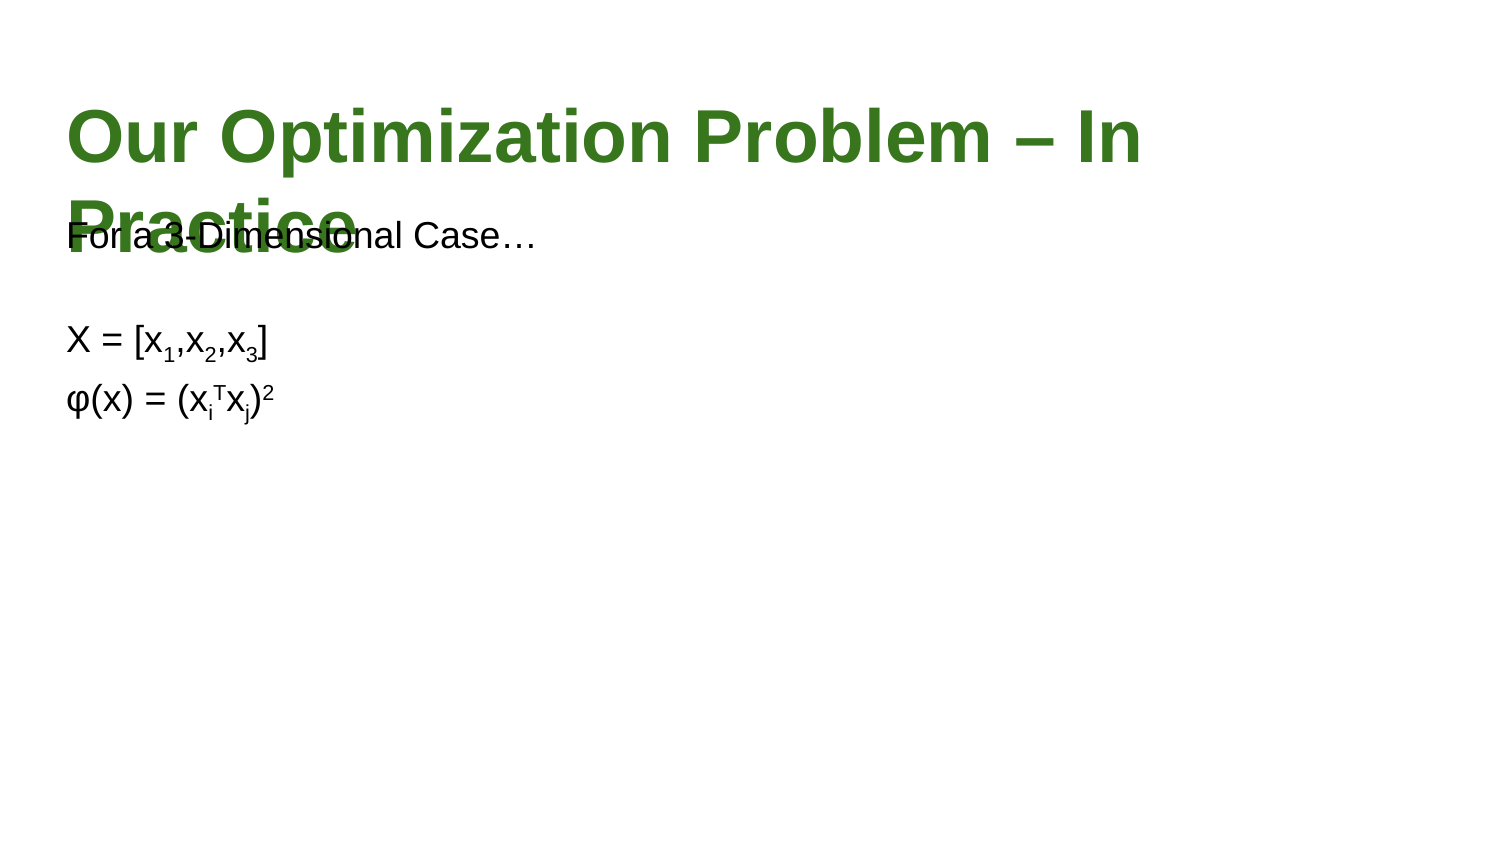

# Our Optimization Problem – In Practice
For a 3-Dimensional Case…

X = [x1,x2,x3]
φ(x) = (xiTxj)2